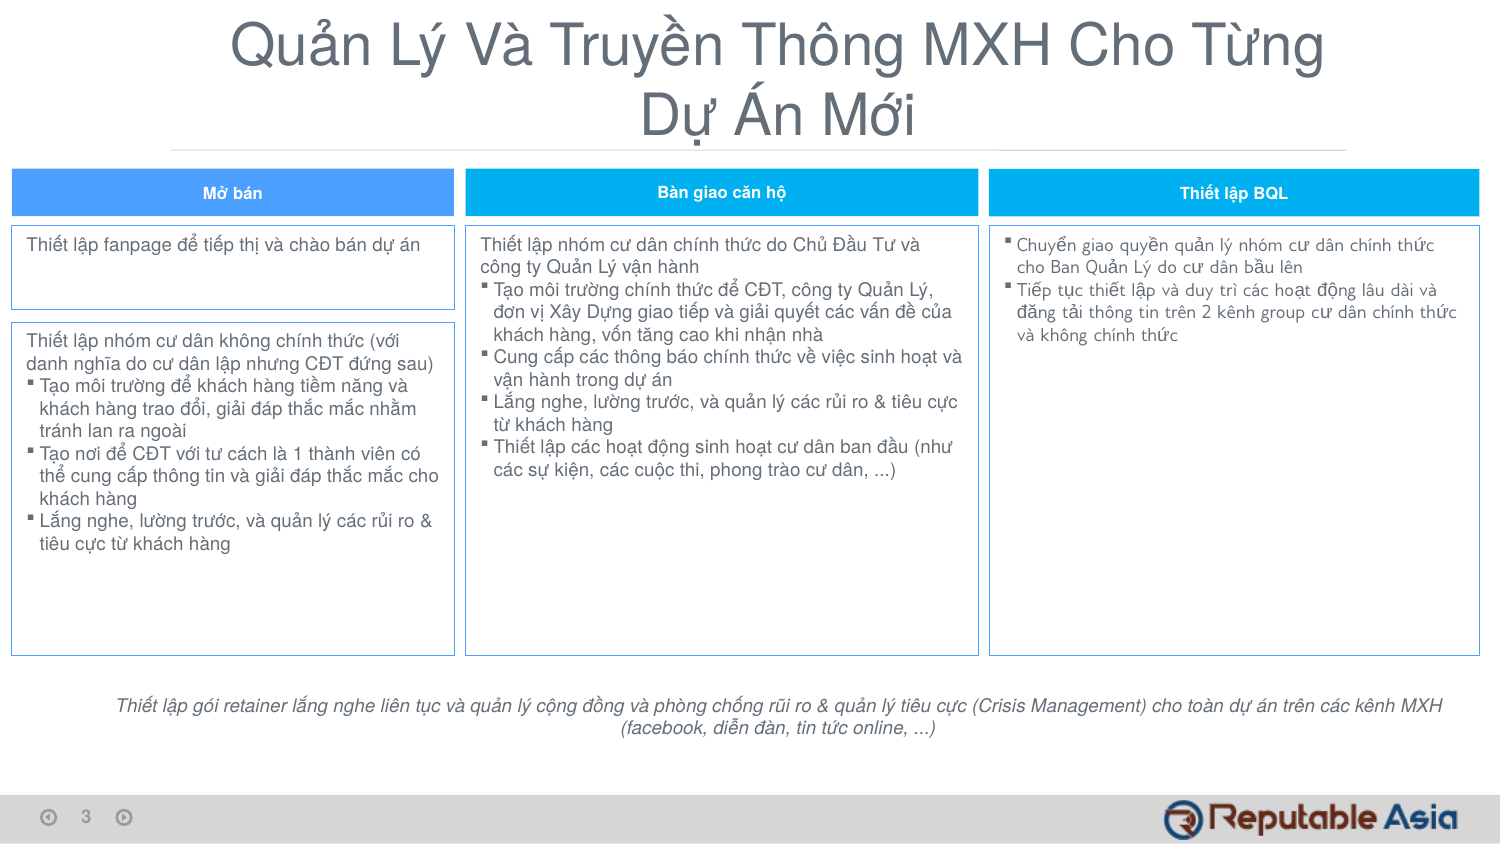

Quản Lý Và Truyền Thông MXH Cho Từng Dự Án Mới

Bàn giao căn hộ
Mở bán
Thiết lập BQL
Thiết lập fanpage để tiếp thị và chào bán dự án
Thiết lập nhóm cư dân chính thức do Chủ Đầu Tư và công ty Quản Lý vận hành
Tạo môi trường chính thức để CĐT, công ty Quản Lý, đơn vị Xây Dựng giao tiếp và giải quyết các vấn đề của khách hàng, vốn tăng cao khi nhận nhà
Cung cấp các thông báo chính thức về việc sinh hoạt và vận hành trong dự án
Lắng nghe, lường trước, và quản lý các rủi ro & tiêu cực từ khách hàng
Thiết lập các hoạt động sinh hoạt cư dân ban đầu (như các sự kiện, các cuộc thi, phong trào cư dân, ...)
Chuyển giao quyền quản lý nhóm cư dân chính thức cho Ban Quản Lý do cư dân bầu lên
Tiếp tục thiết lập và duy trì các hoạt động lâu dài và đăng tải thông tin trên 2 kênh group cư dân chính thức và không chính thức
Thiết lập nhóm cư dân không chính thức (với danh nghĩa do cư dân lập nhưng CĐT đứng sau)
Tạo môi trường để khách hàng tiềm năng và khách hàng trao đổi, giải đáp thắc mắc nhằm tránh lan ra ngoài
Tạo nơi để CĐT với tư cách là 1 thành viên có thể cung cấp thông tin và giải đáp thắc mắc cho khách hàng
Lắng nghe, lường trước, và quản lý các rủi ro & tiêu cực từ khách hàng
Thiết lập gói retainer lắng nghe liên tục và quản lý cộng đồng và phòng chống rũi ro & quản lý tiêu cực (Crisis Management) cho toàn dự án trên các kênh MXH (facebook, diễn đàn, tin tức online, ...)
3